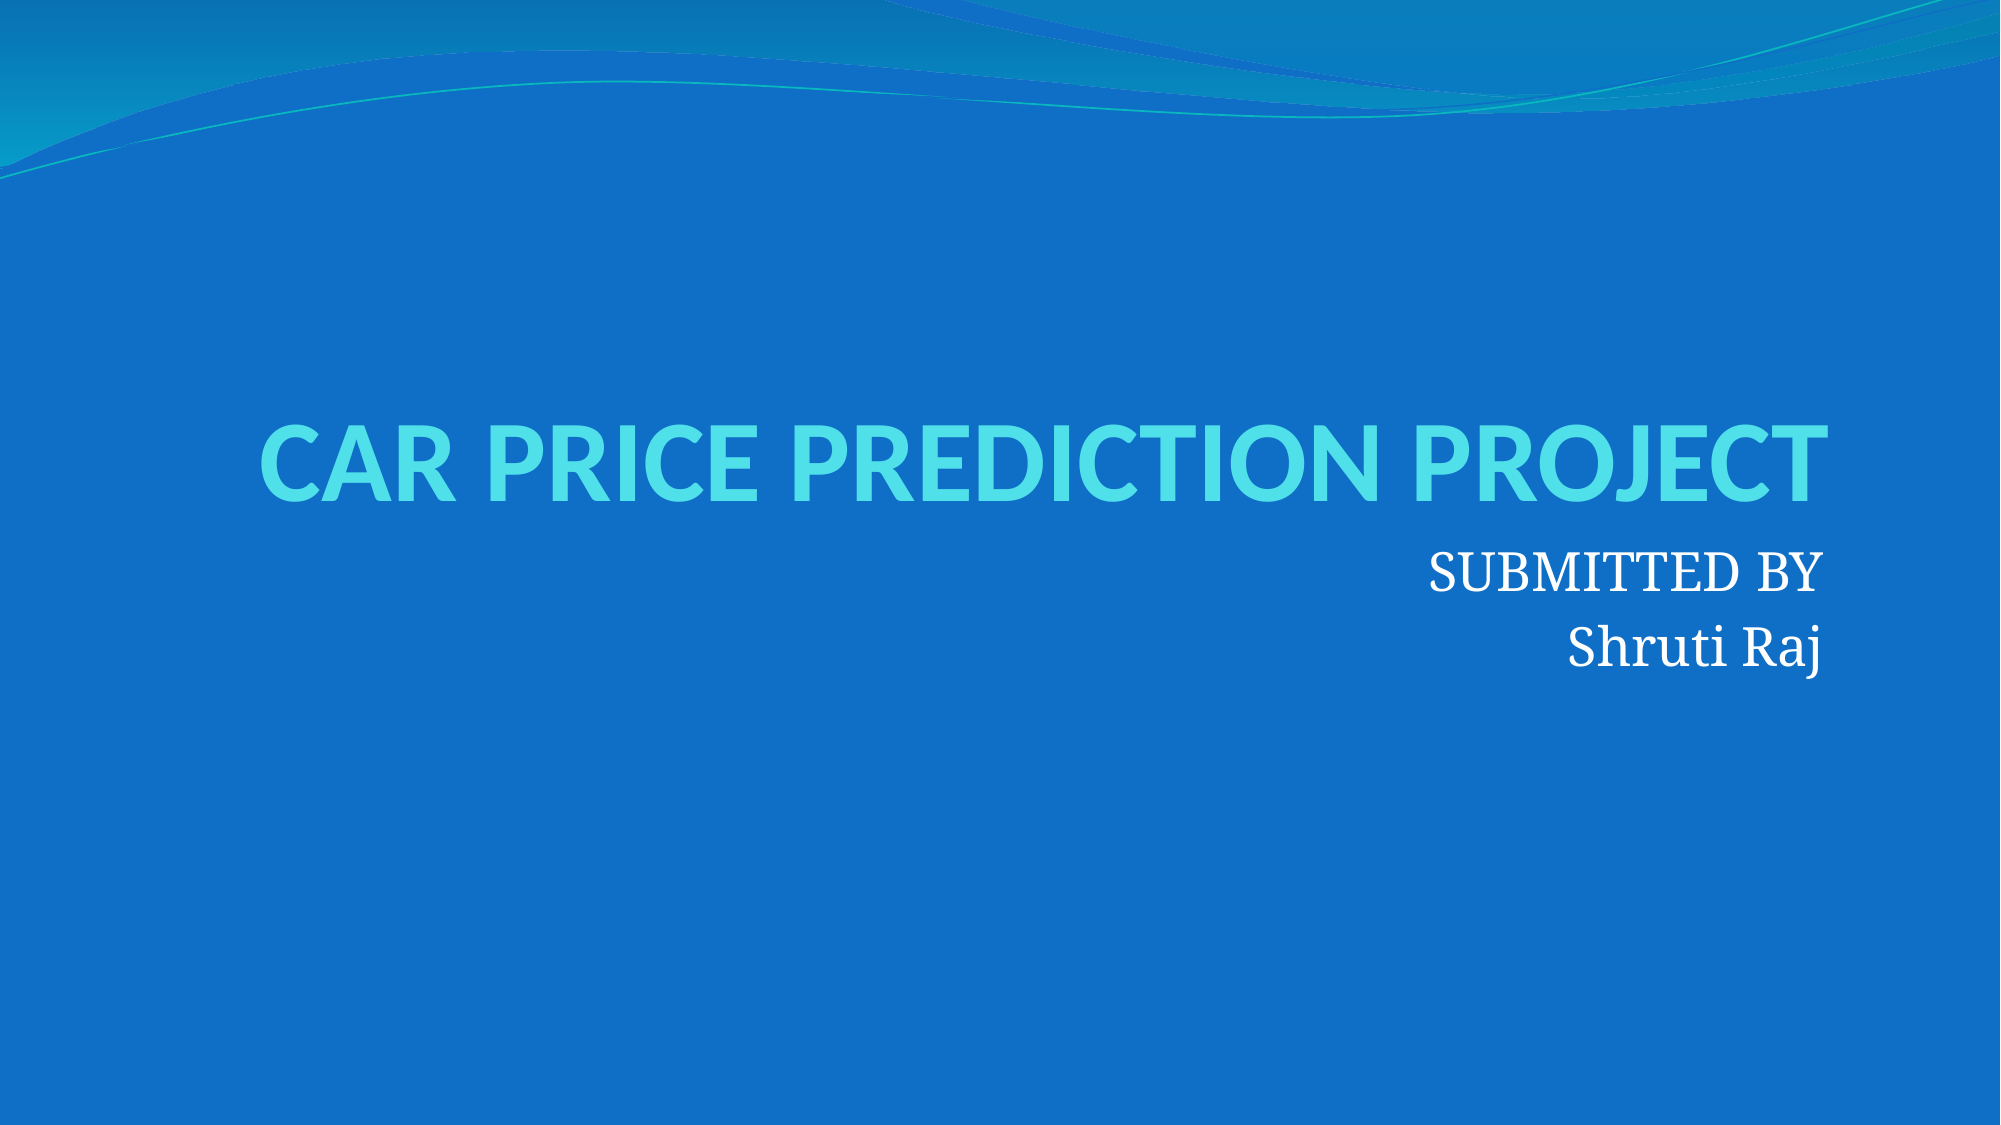

# CAR PRICE PREDICTION PROJECT
SUBMITTED BY
Shruti Raj